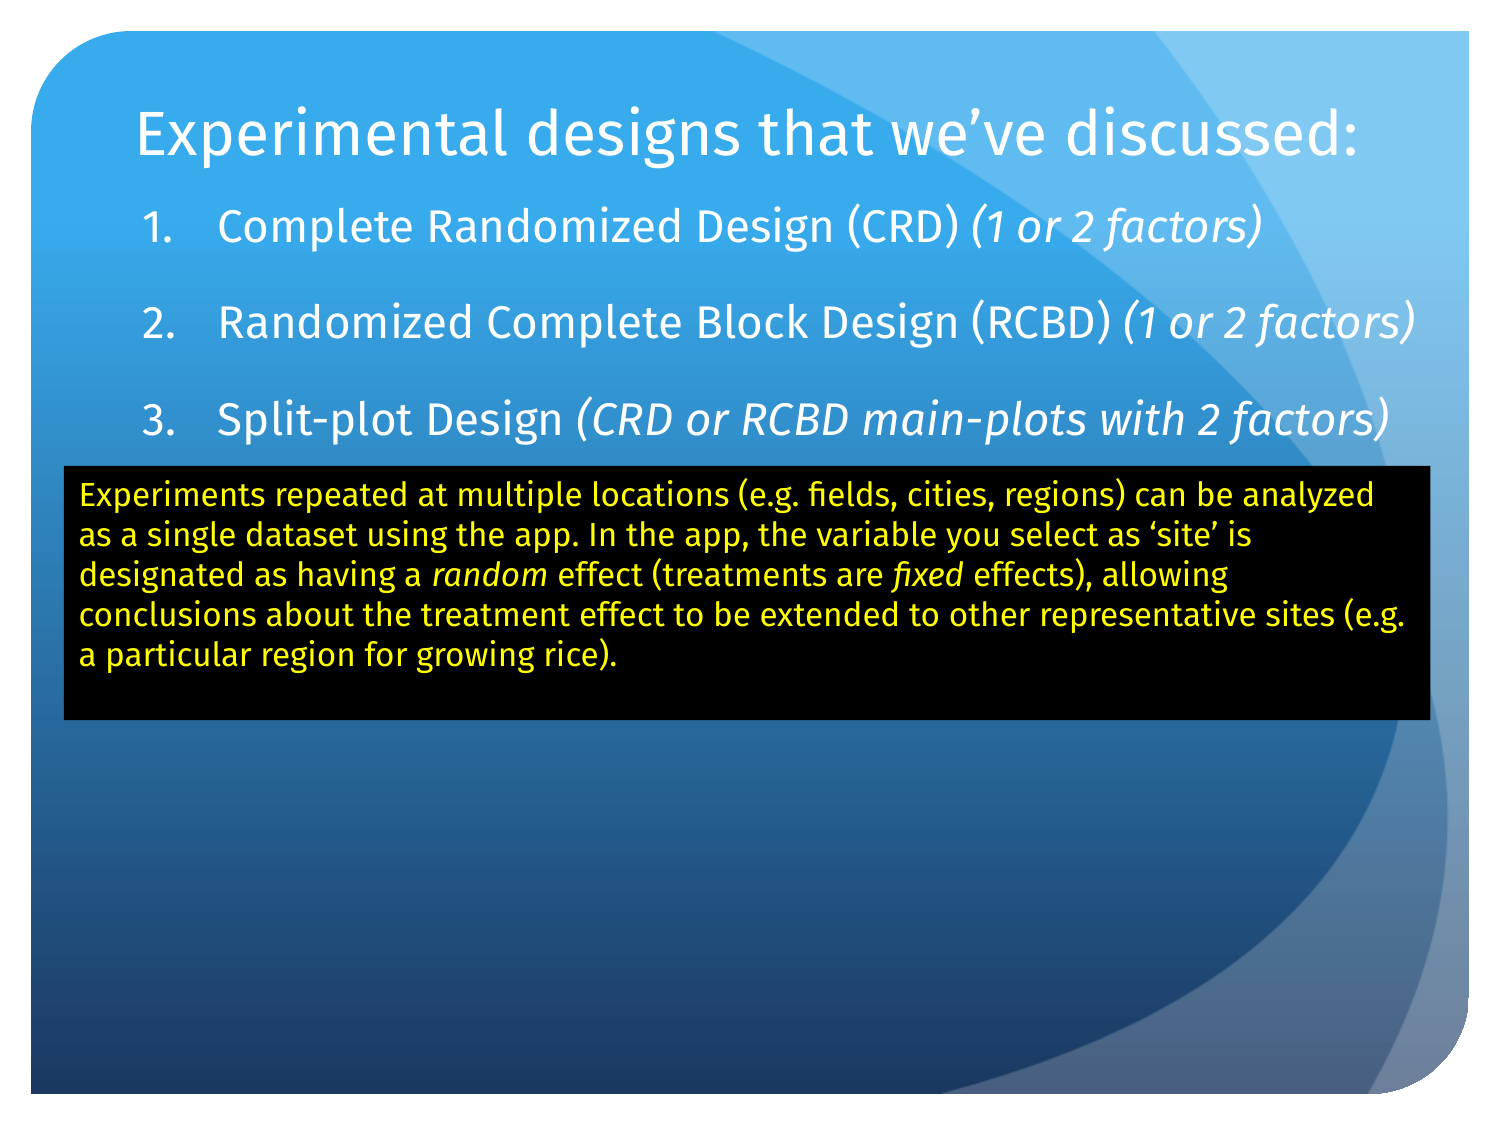

# Experimental designs that we’ve discussed:
Complete Randomized Design (CRD) (1 or 2 factors)
Randomized Complete Block Design (RCBD) (1 or 2 factors)
Split-plot Design (CRD or RCBD main-plots with 2 factors)
Experiments repeated at multiple locations (e.g. fields, cities, regions) can be analyzed as a single dataset using the app. In the app, the variable you select as ‘site’ is designated as having a random effect (treatments are fixed effects), allowing conclusions about the treatment effect to be extended to other representative sites (e.g. a particular region for growing rice).